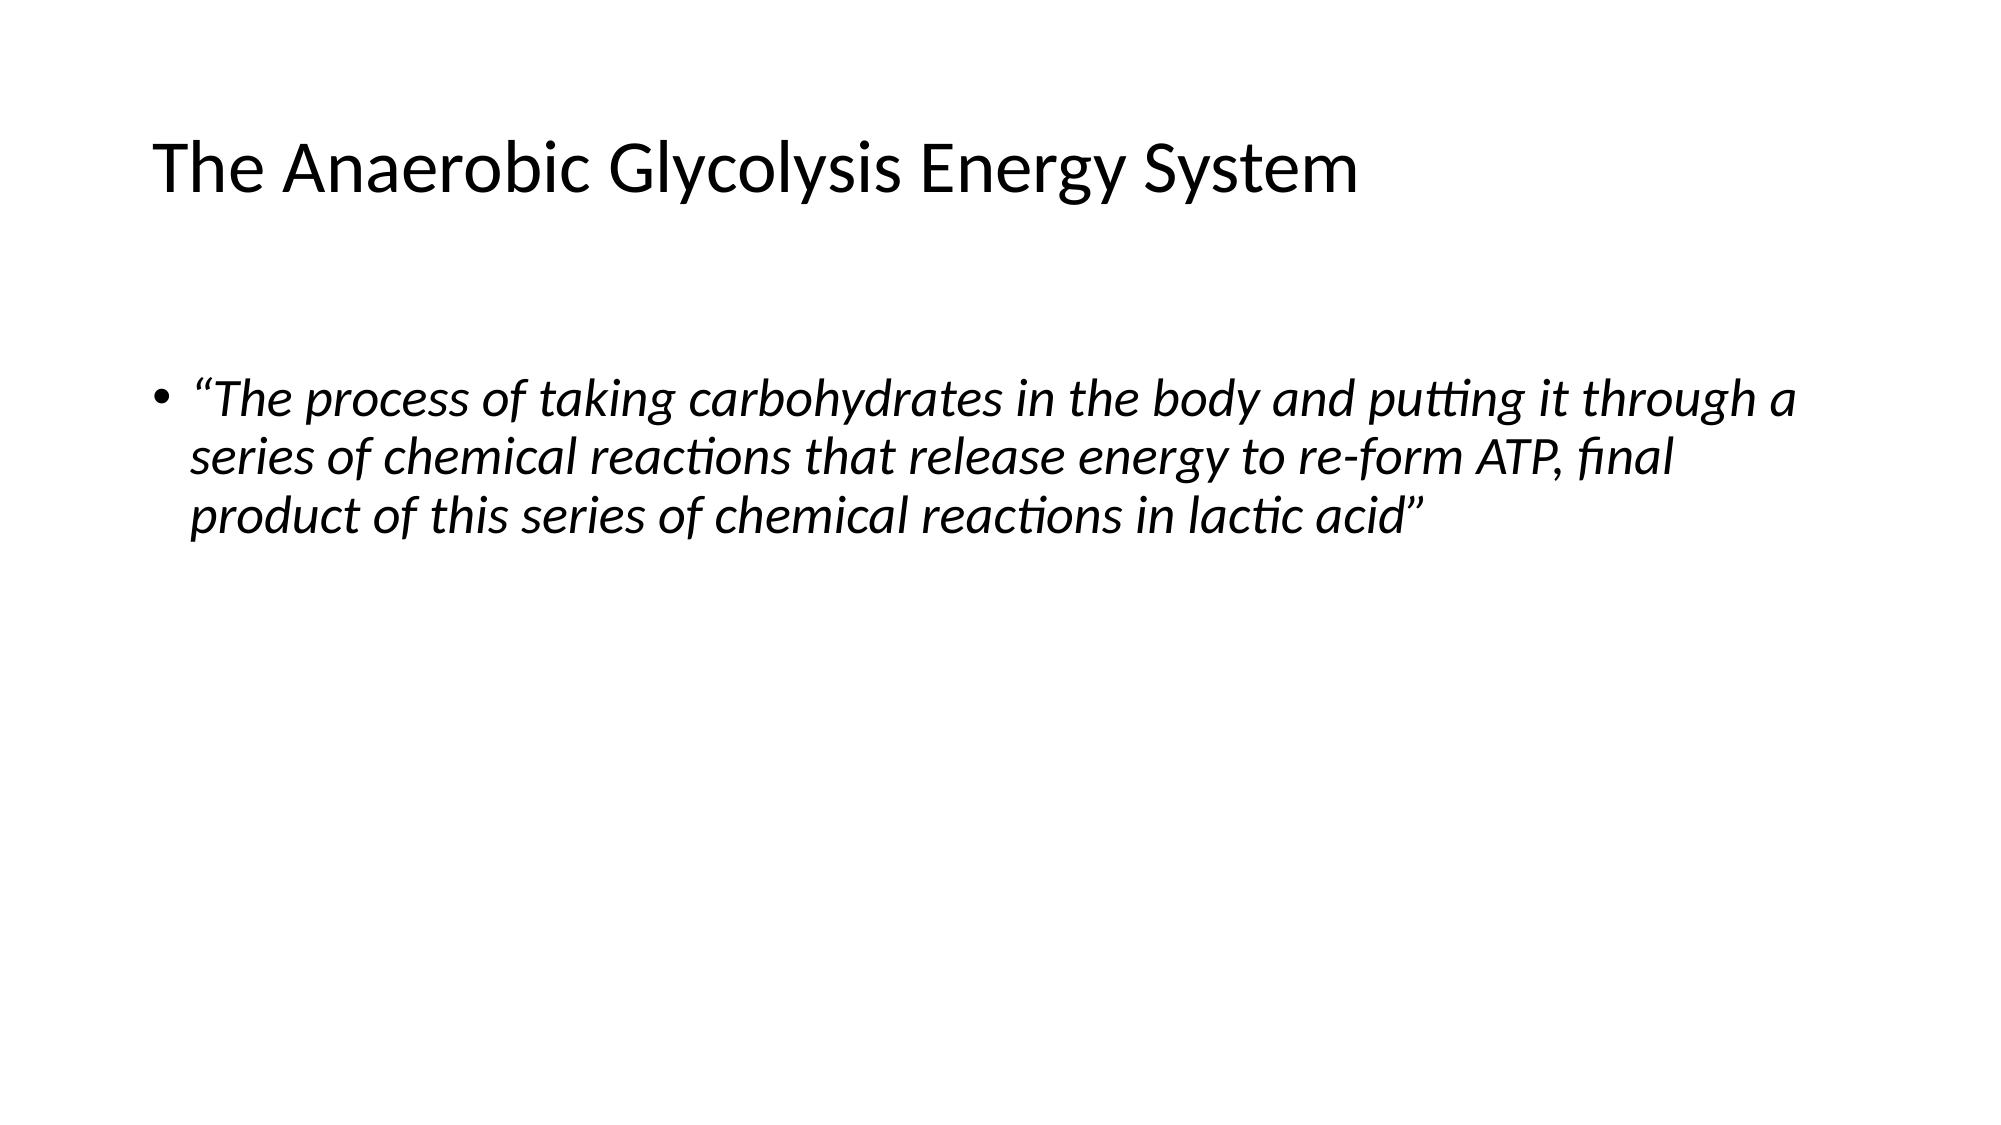

# The Anaerobic Glycolysis Energy System
“The process of taking carbohydrates in the body and putting it through a series of chemical reactions that release energy to re-form ATP, final product of this series of chemical reactions in lactic acid”